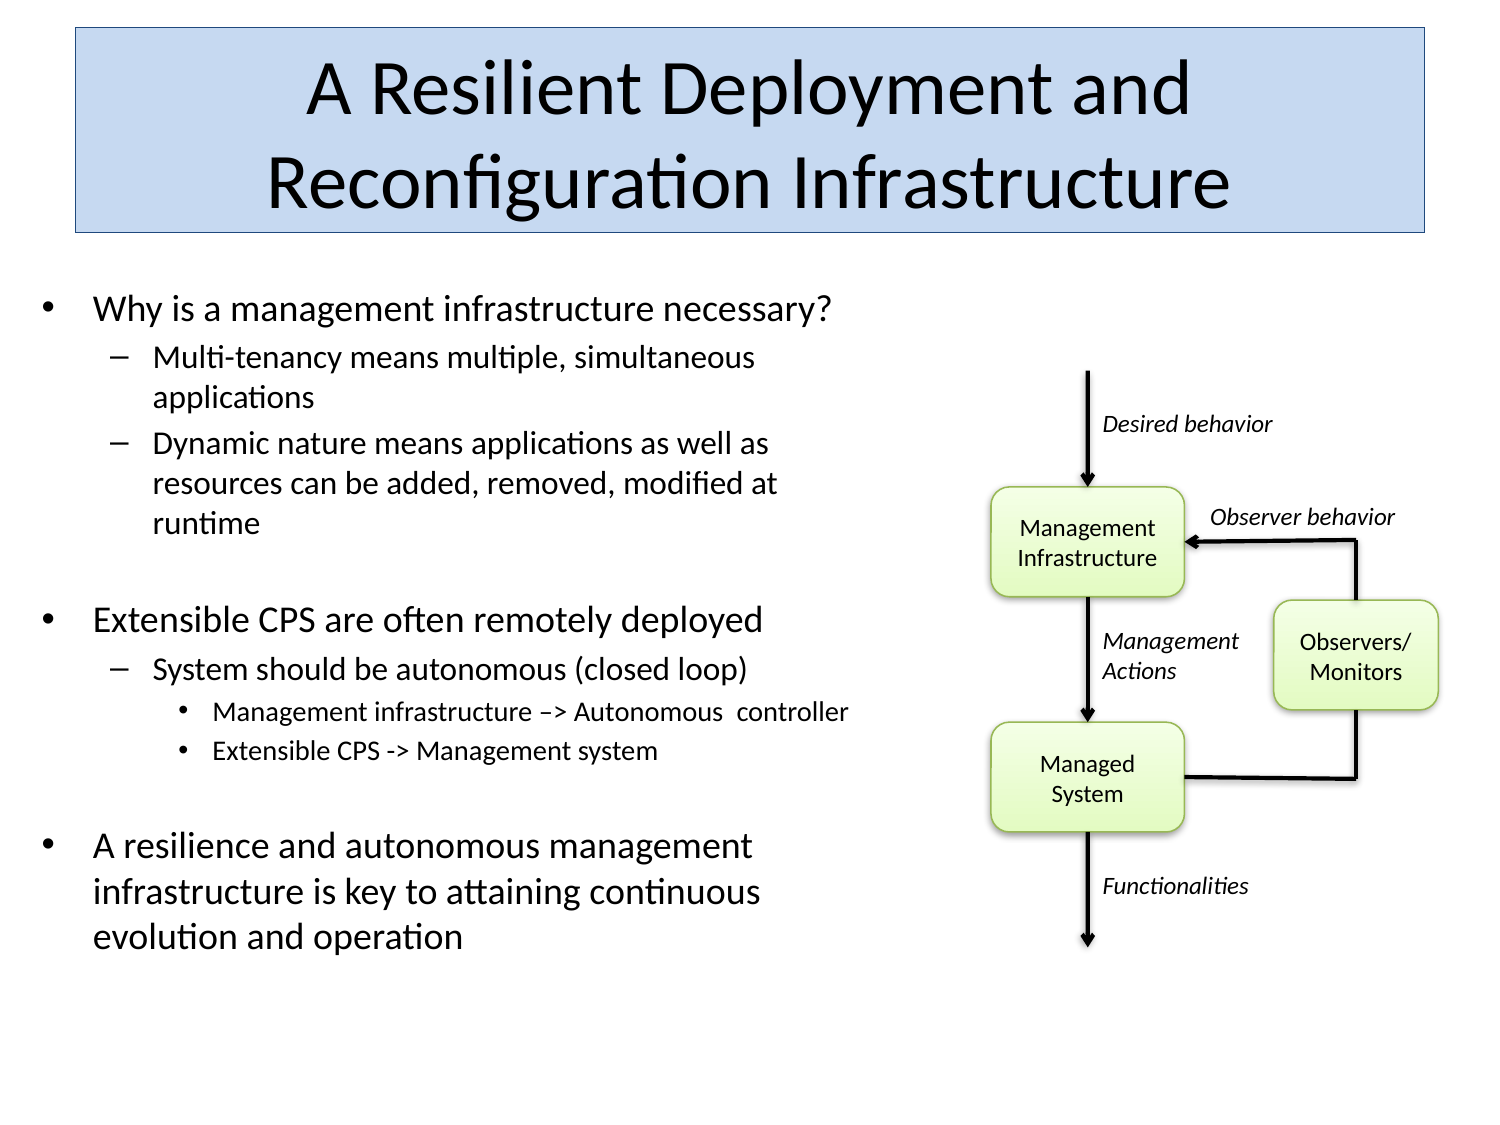

# A Resilient Deployment and Reconfiguration Infrastructure
Why is a management infrastructure necessary?
Multi-tenancy means multiple, simultaneous applications
Dynamic nature means applications as well as resources can be added, removed, modified at runtime

Extensible CPS are often remotely deployed
System should be autonomous (closed loop)
Management infrastructure –> Autonomous  controller
Extensible CPS -> Management system

A resilience and autonomous management infrastructure is key to attaining continuous evolution and operation
Desired behavior
Management
Infrastructure
Observer behavior
Observers/
Monitors
Management
Actions
Managed
System
Functionalities